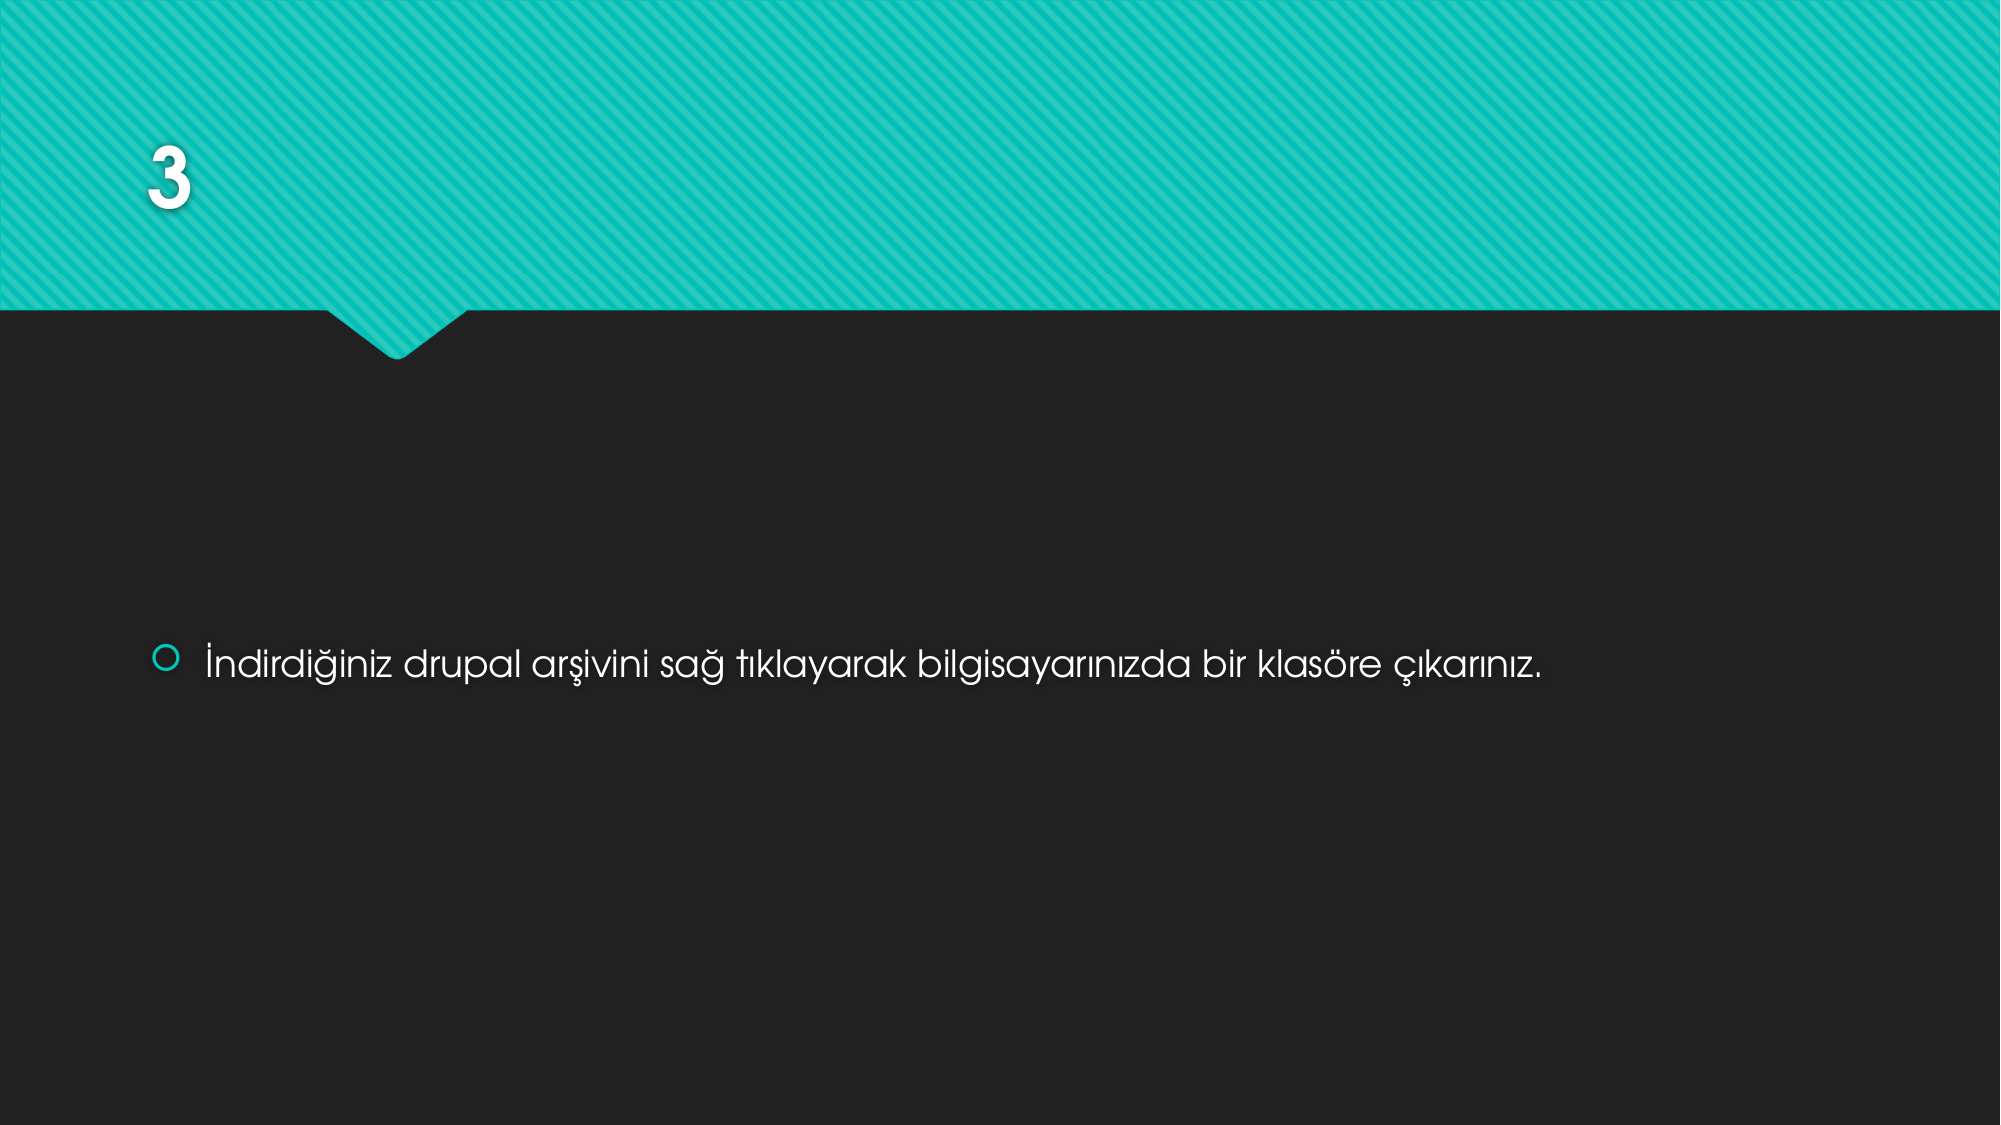

# 3
İndirdiğiniz drupal arşivini sağ tıklayarak bilgisayarınızda bir klasöre çıkarınız.